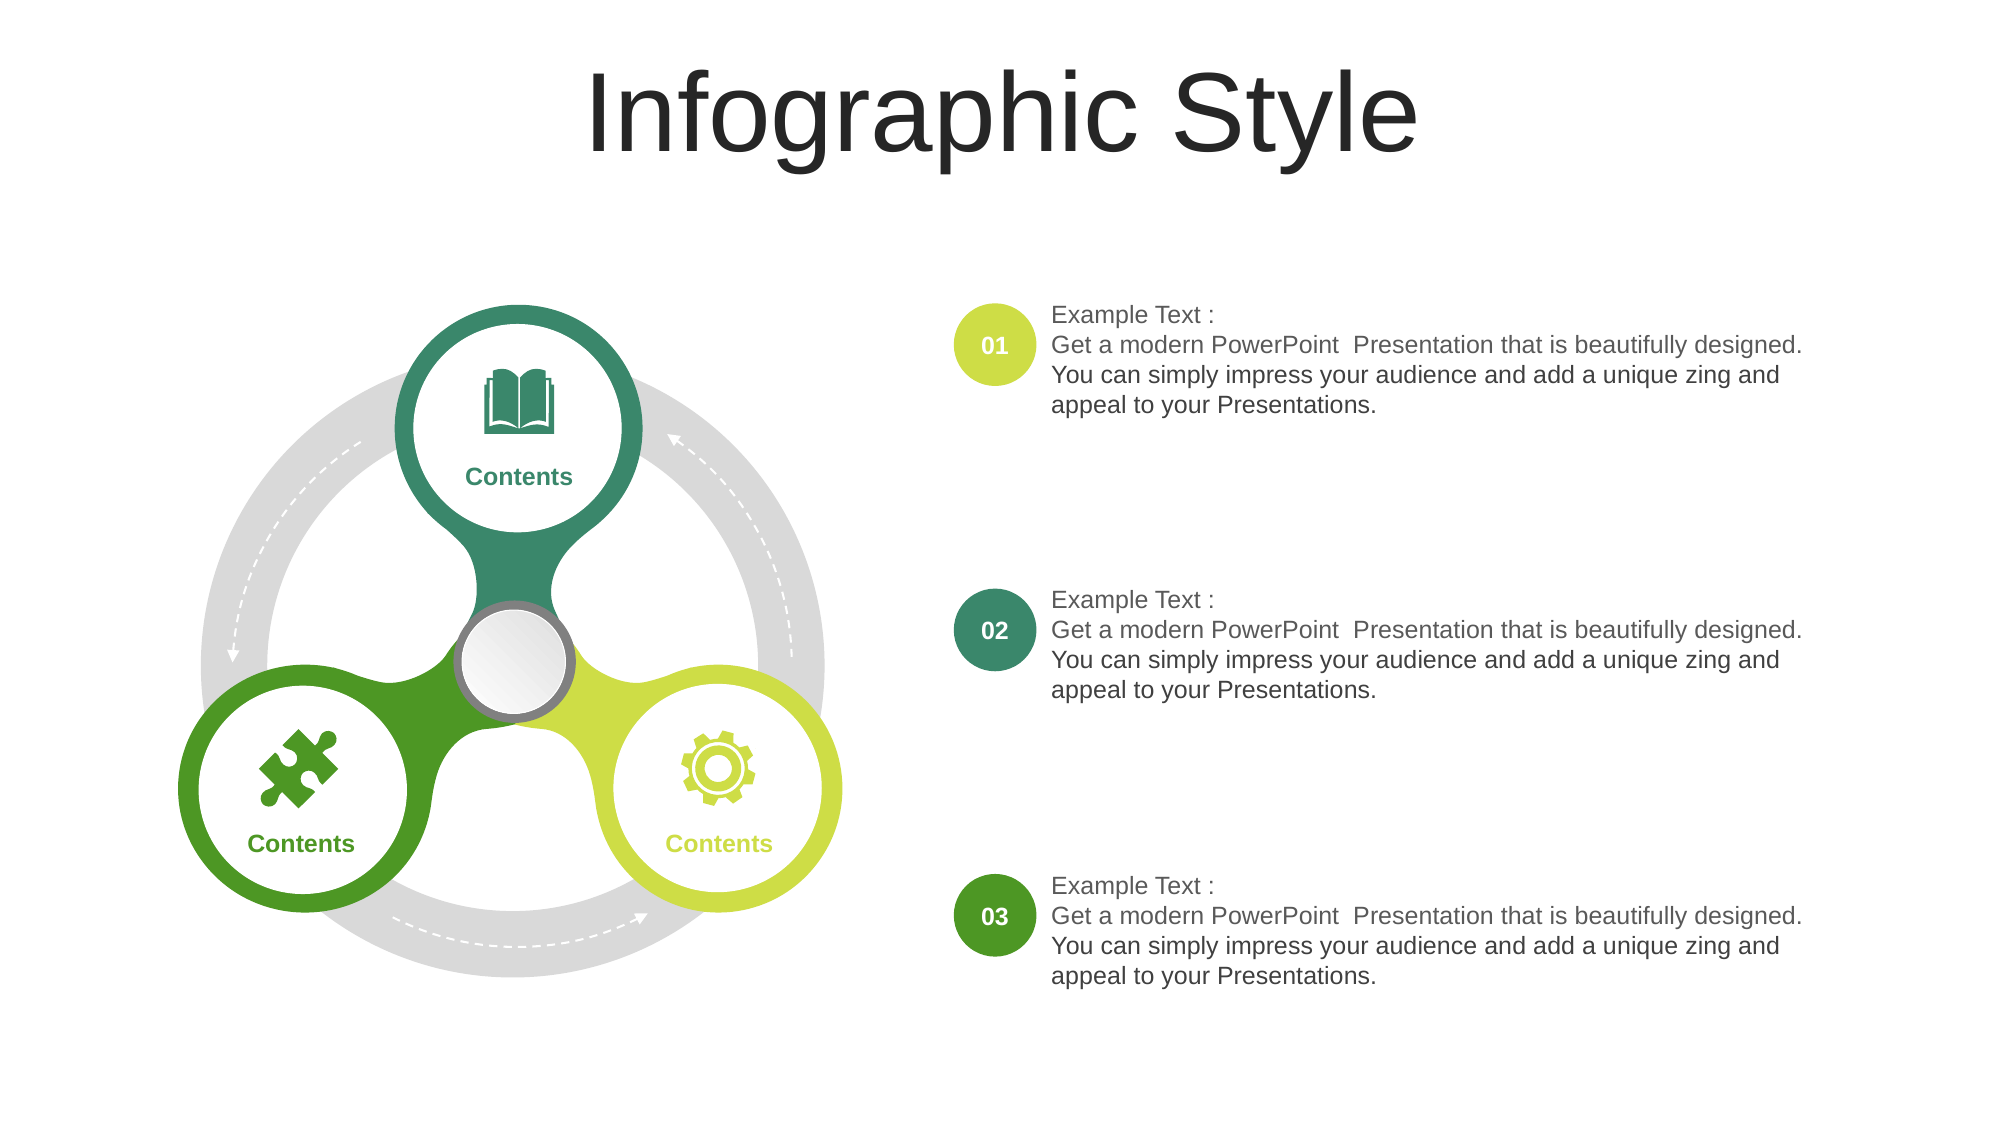

Infographic Style

Example Text :
Get a modern PowerPoint  Presentation that is beautifully designed. You can simply impress your audience and add a unique zing and appeal to your Presentations.
01

Contents
Example Text :
Get a modern PowerPoint  Presentation that is beautifully designed. You can simply impress your audience and add a unique zing and appeal to your Presentations.
02

Contents
Contents
Example Text :
Get a modern PowerPoint  Presentation that is beautifully designed. You can simply impress your audience and add a unique zing and appeal to your Presentations.
03